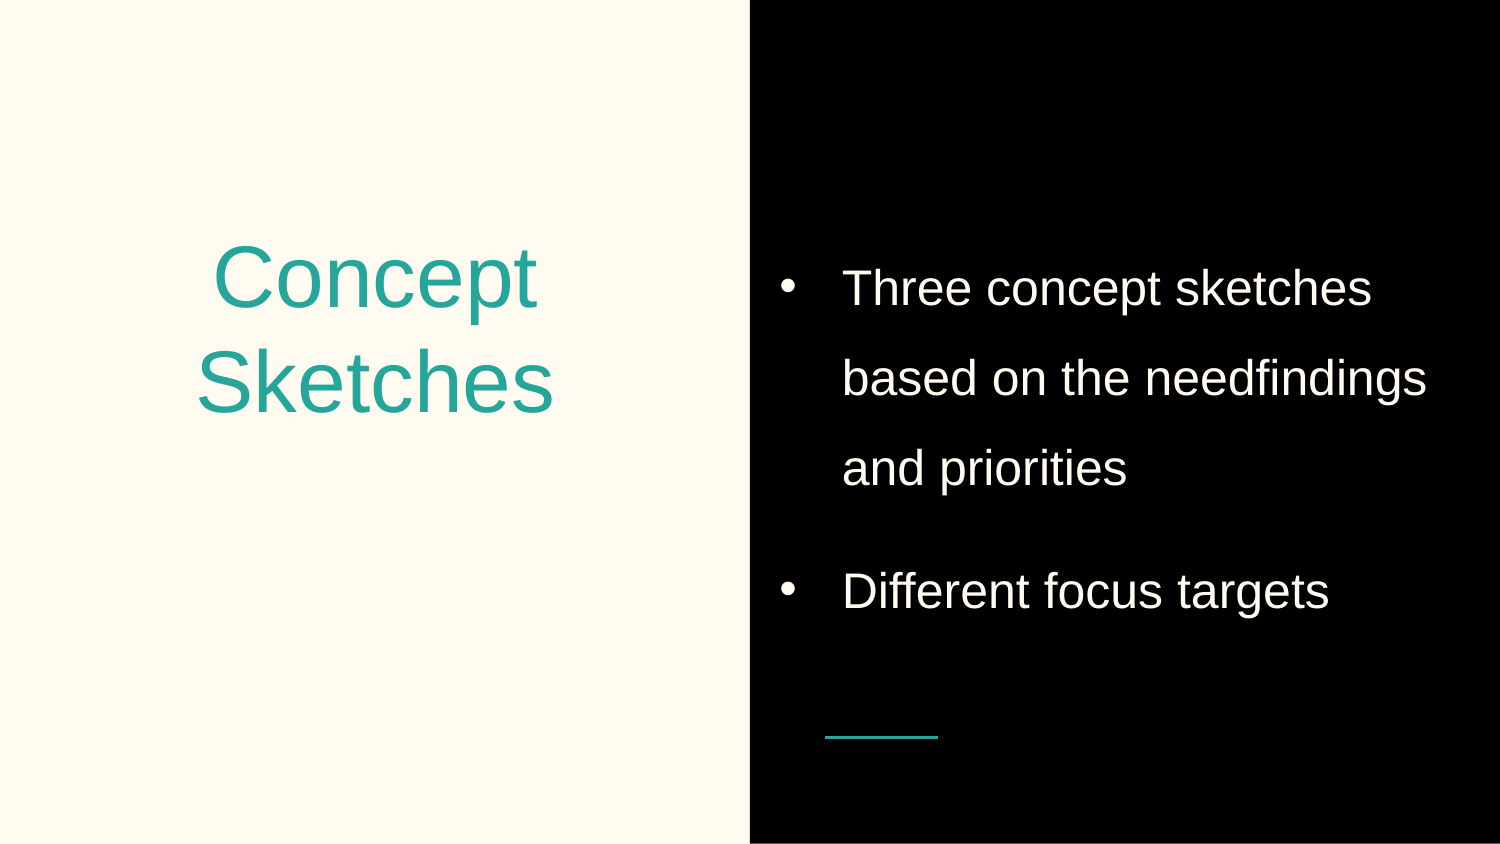

Three concept sketches based on the needfindings and priorities
Different focus targets
# Concept Sketches